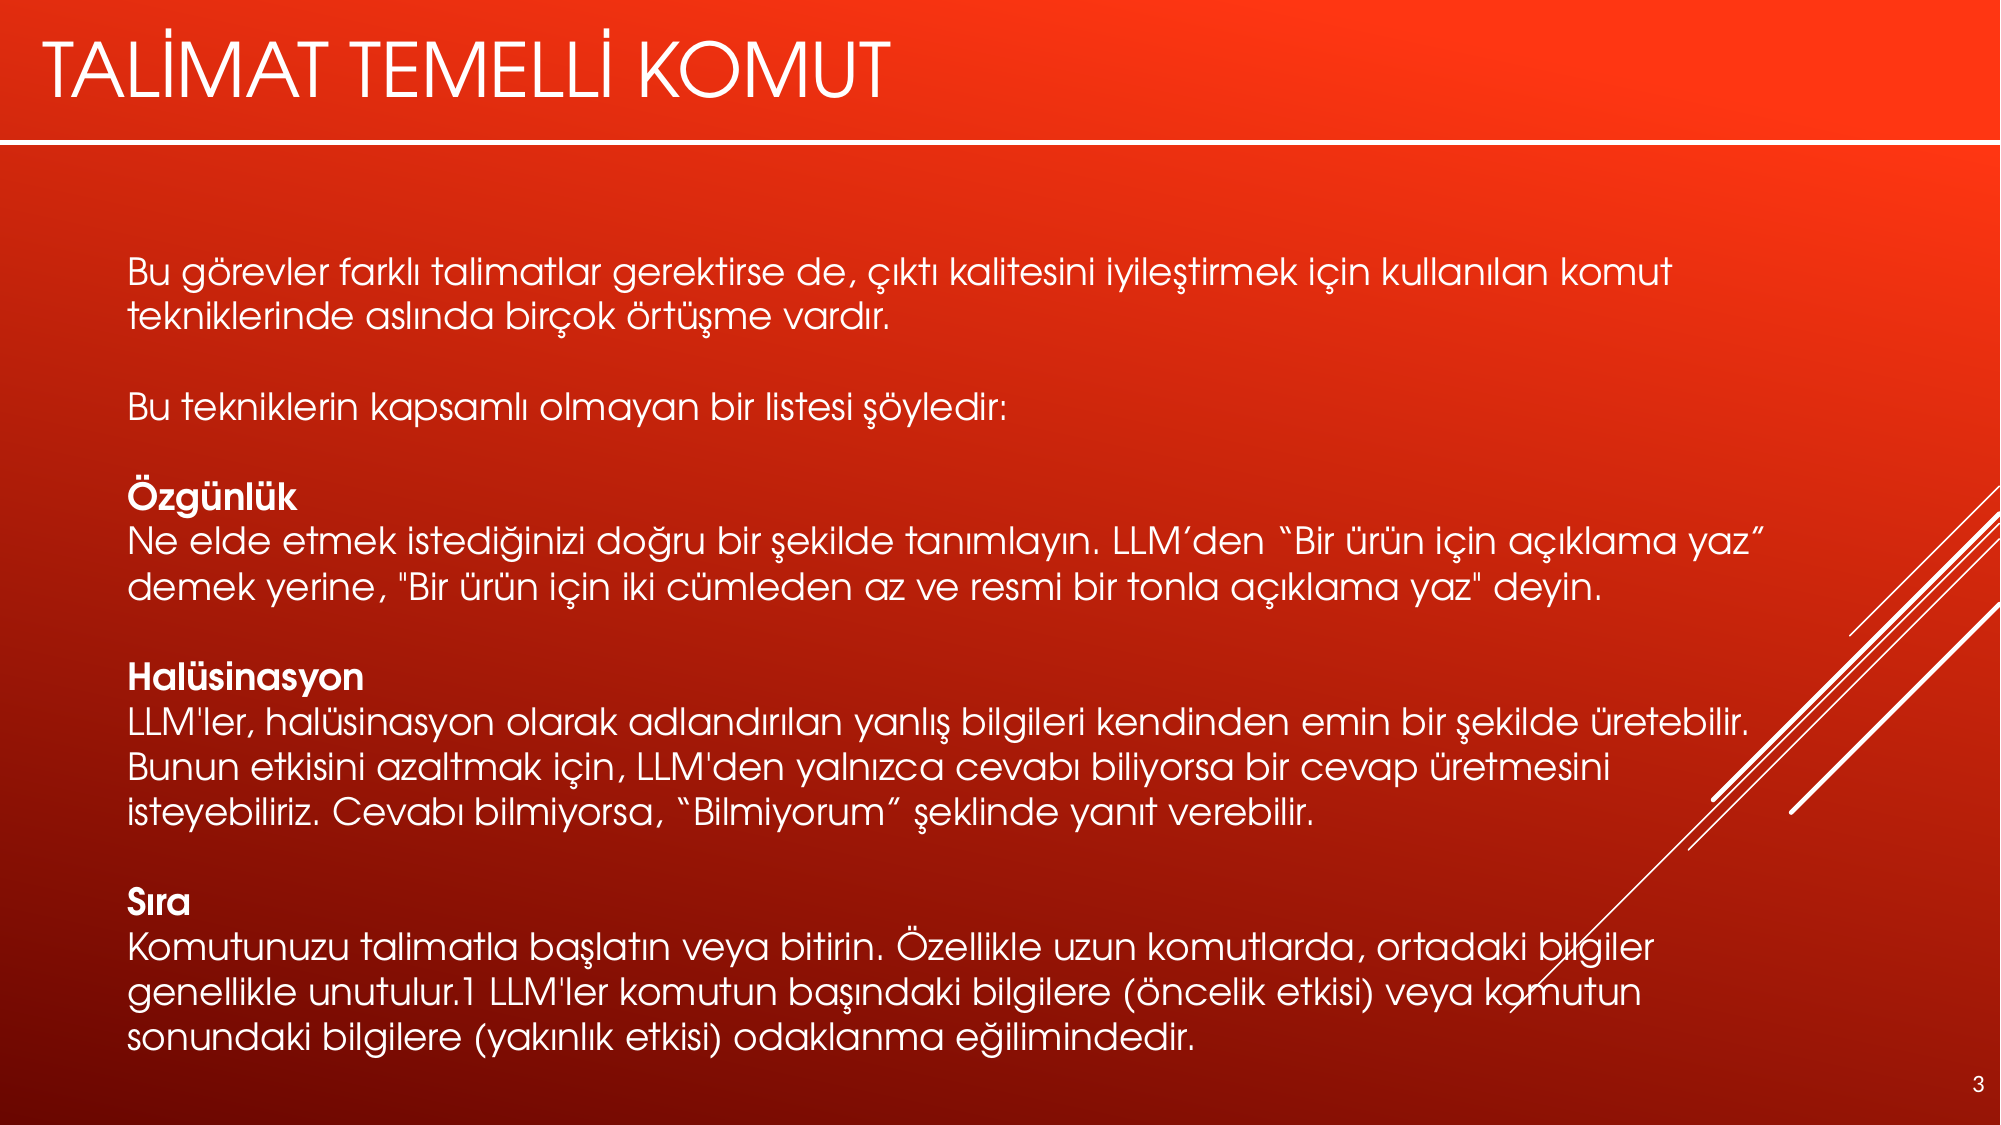

# TALİMAT TEMELLİ KOMUT

Bu görevler farklı talimatlar gerektirse de, çıktı kalitesini iyileştirmek için kullanılan komut tekniklerinde aslında birçok örtüşme vardır.

Bu tekniklerin kapsamlı olmayan bir listesi şöyledir:

Özgünlük
Ne elde etmek istediğinizi doğru bir şekilde tanımlayın. LLM’den “Bir ürün için açıklama yaz” demek yerine, "Bir ürün için iki cümleden az ve resmi bir tonla açıklama yaz" deyin.

Halüsinasyon
LLM'ler, halüsinasyon olarak adlandırılan yanlış bilgileri kendinden emin bir şekilde üretebilir.
Bunun etkisini azaltmak için, LLM'den yalnızca cevabı biliyorsa bir cevap üretmesini isteyebiliriz. Cevabı bilmiyorsa, “Bilmiyorum” şeklinde yanıt verebilir.

Sıra
Komutunuzu talimatla başlatın veya bitirin. Özellikle uzun komutlarda, ortadaki bilgiler genellikle unutulur.1 LLM'ler komutun başındaki bilgilere (öncelik etkisi) veya komutun sonundaki bilgilere (yakınlık etkisi) odaklanma eğilimindedir.
3